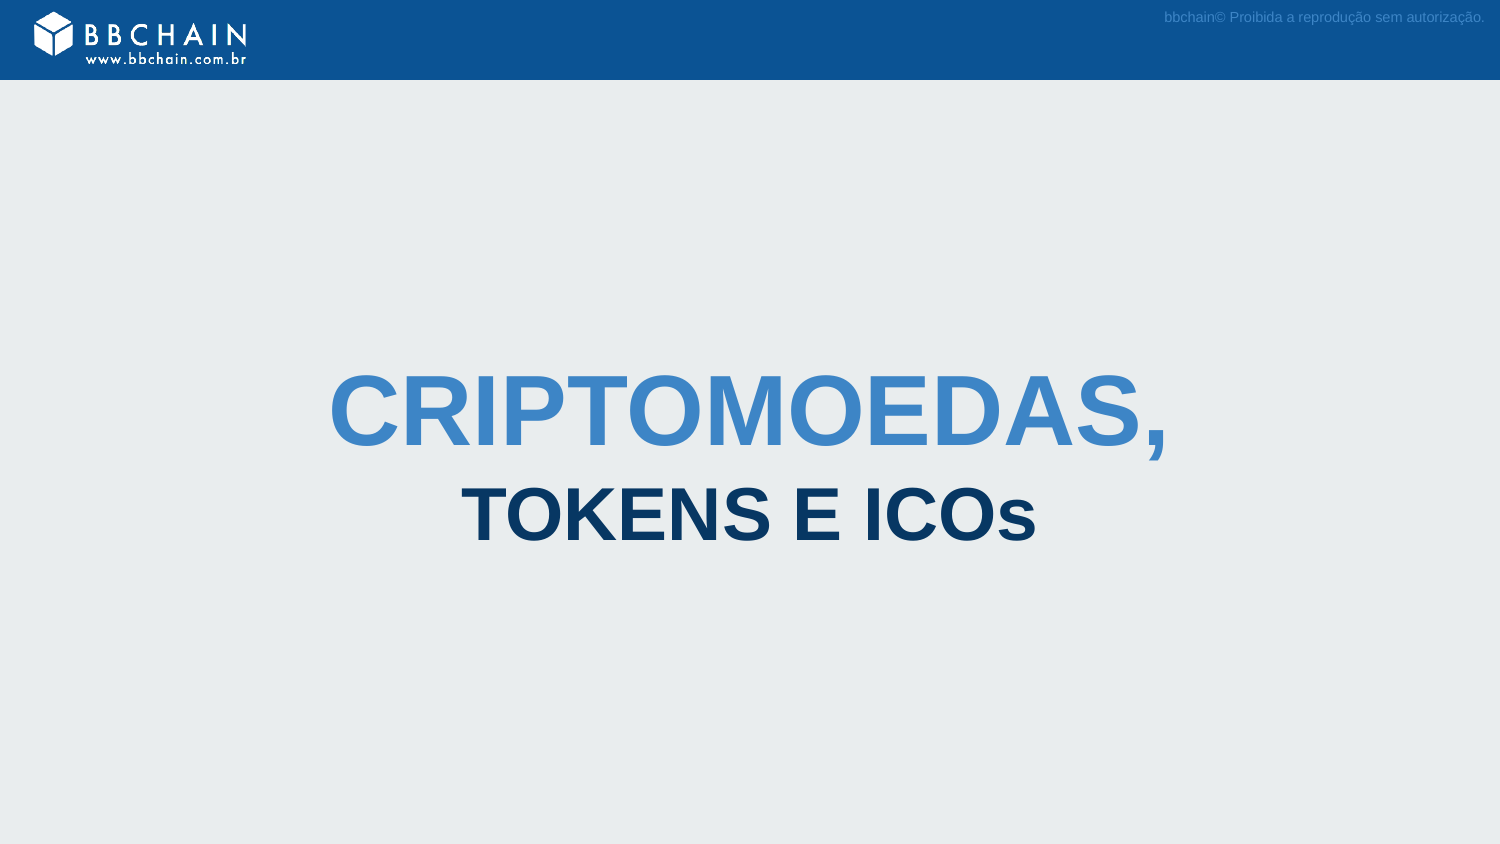

bbchain© Proibida a reprodução sem autorização.
# CRIPTOMOEDAS,
TOKENS E ICOs